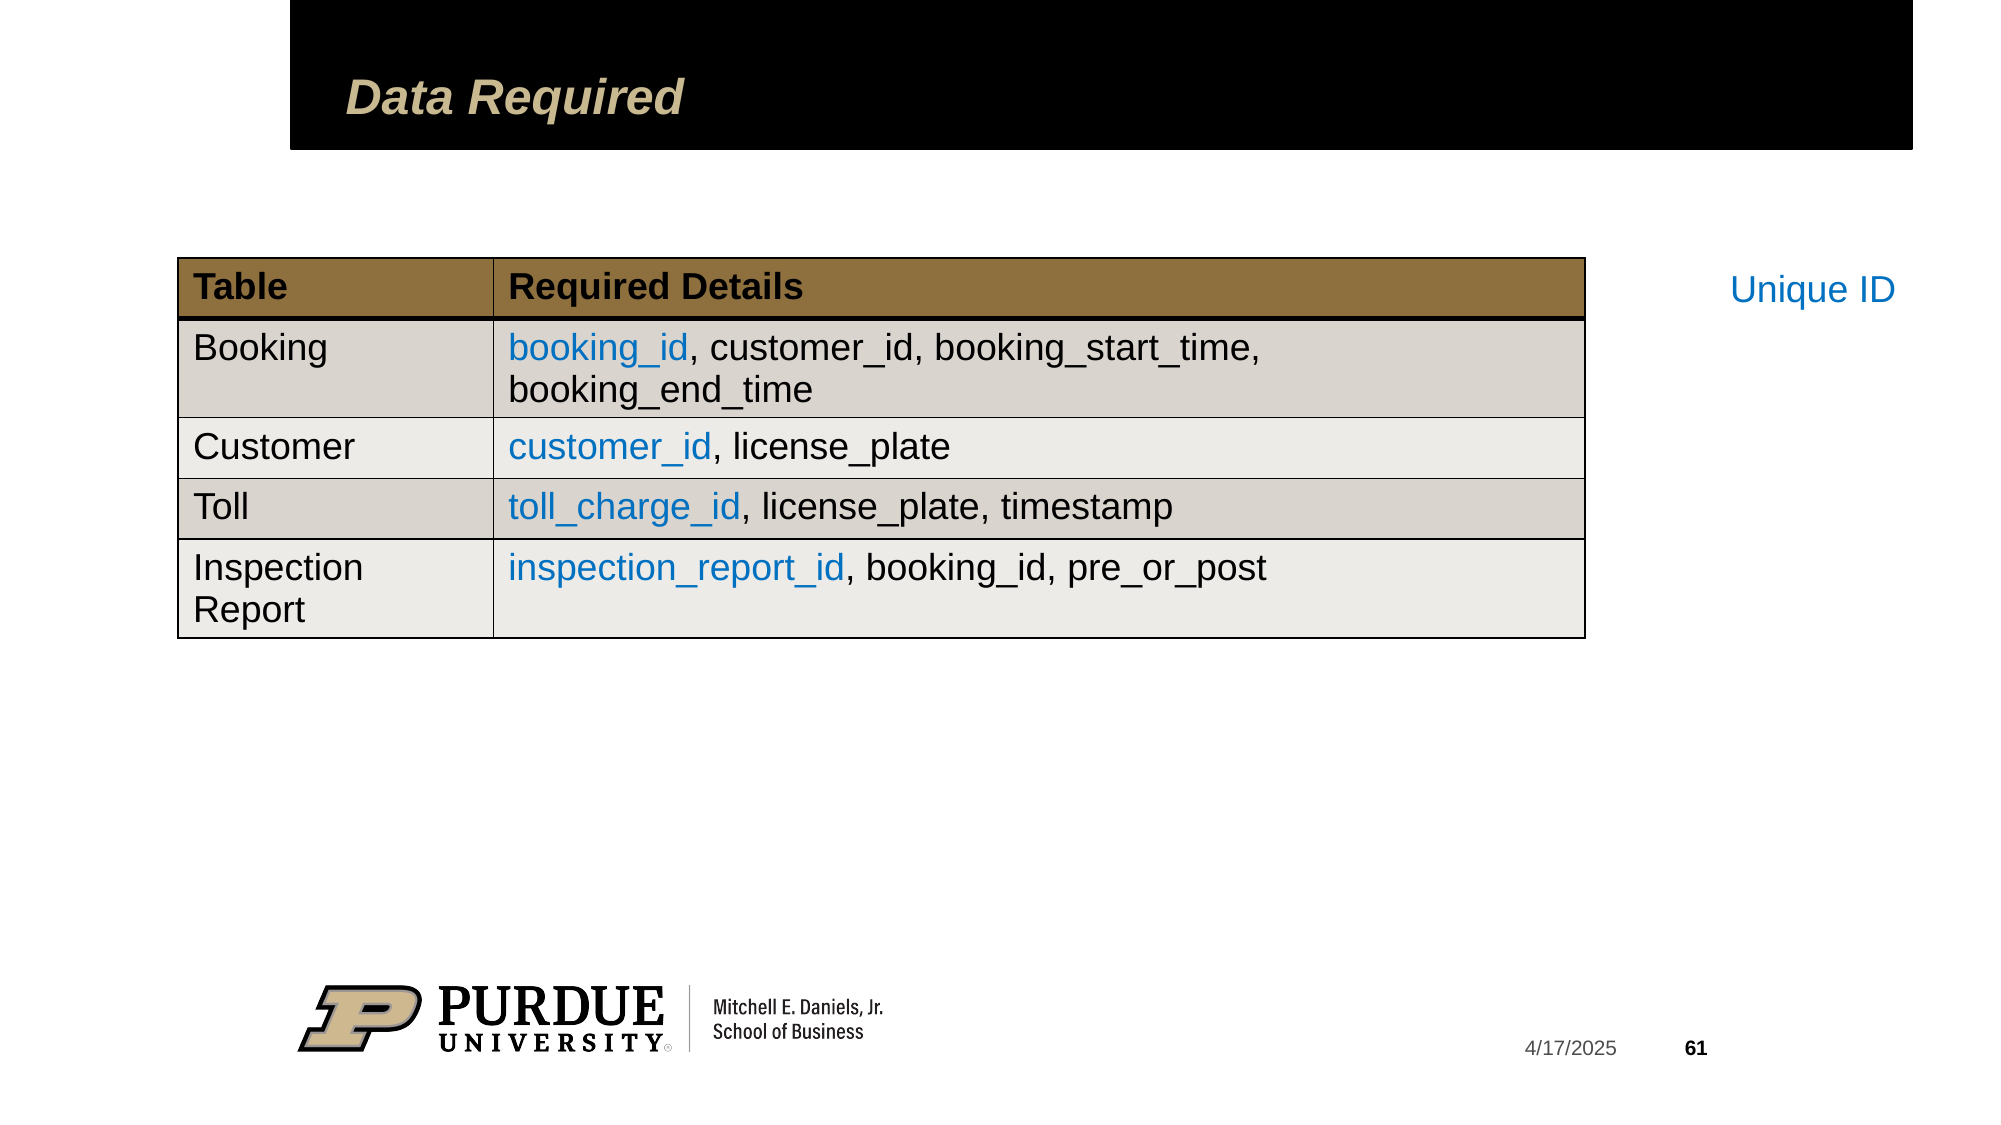

# Data Required
| Table | Required Details |
| --- | --- |
| Booking | booking\_id, customer\_id, booking\_start\_time, booking\_end\_time |
| Customer | customer\_id, license\_plate |
| Toll | toll\_charge\_id, license\_plate, timestamp |
| Inspection Report | inspection\_report\_id, booking\_id, pre\_or\_post |
Unique ID
61
4/17/2025